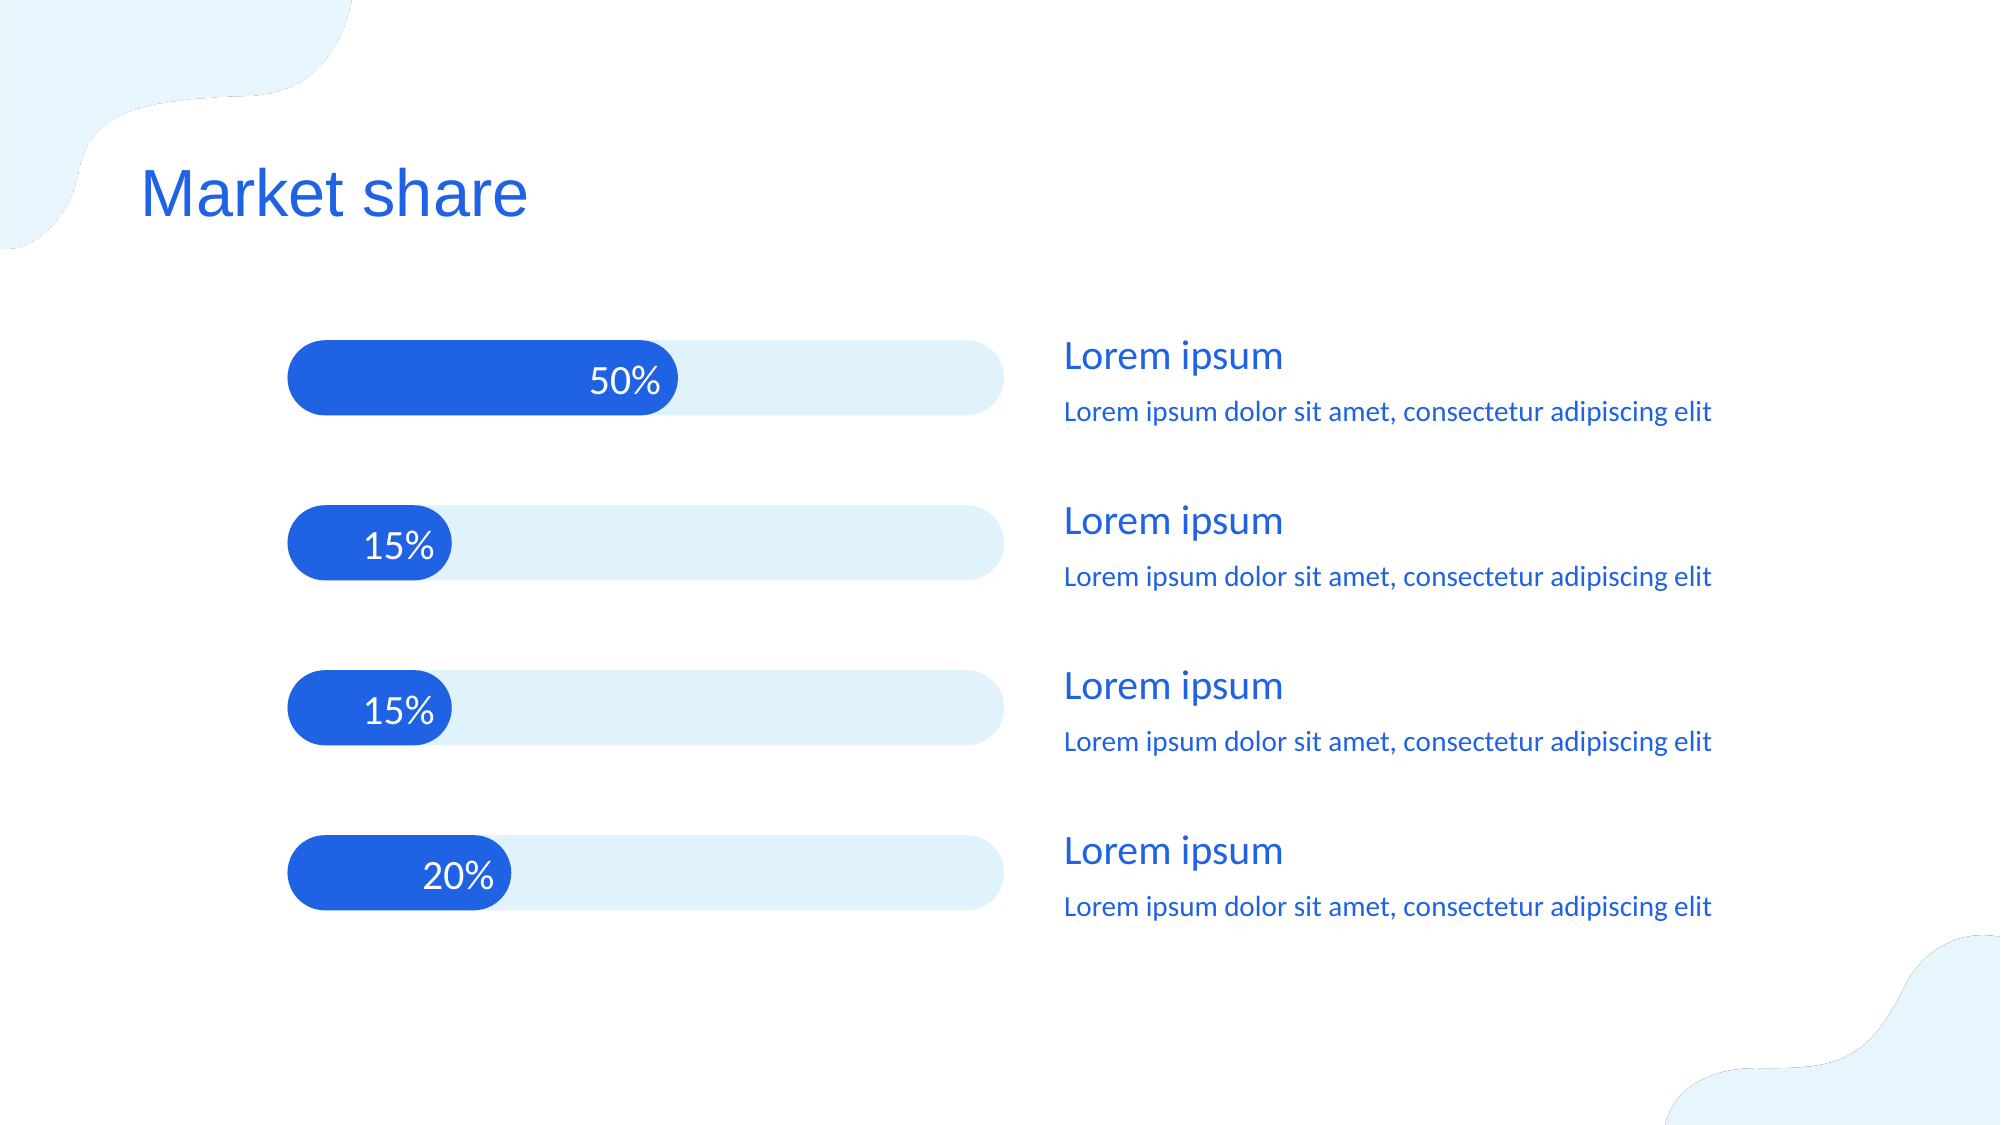

Market share
Lorem ipsum

50%
Lorem ipsum dolor sit amet, consectetur adipiscing elit
Lorem ipsum

15%
Lorem ipsum dolor sit amet, consectetur adipiscing elit
Lorem ipsum

15%
Lorem ipsum dolor sit amet, consectetur adipiscing elit
Lorem ipsum

20%
Lorem ipsum dolor sit amet, consectetur adipiscing elit